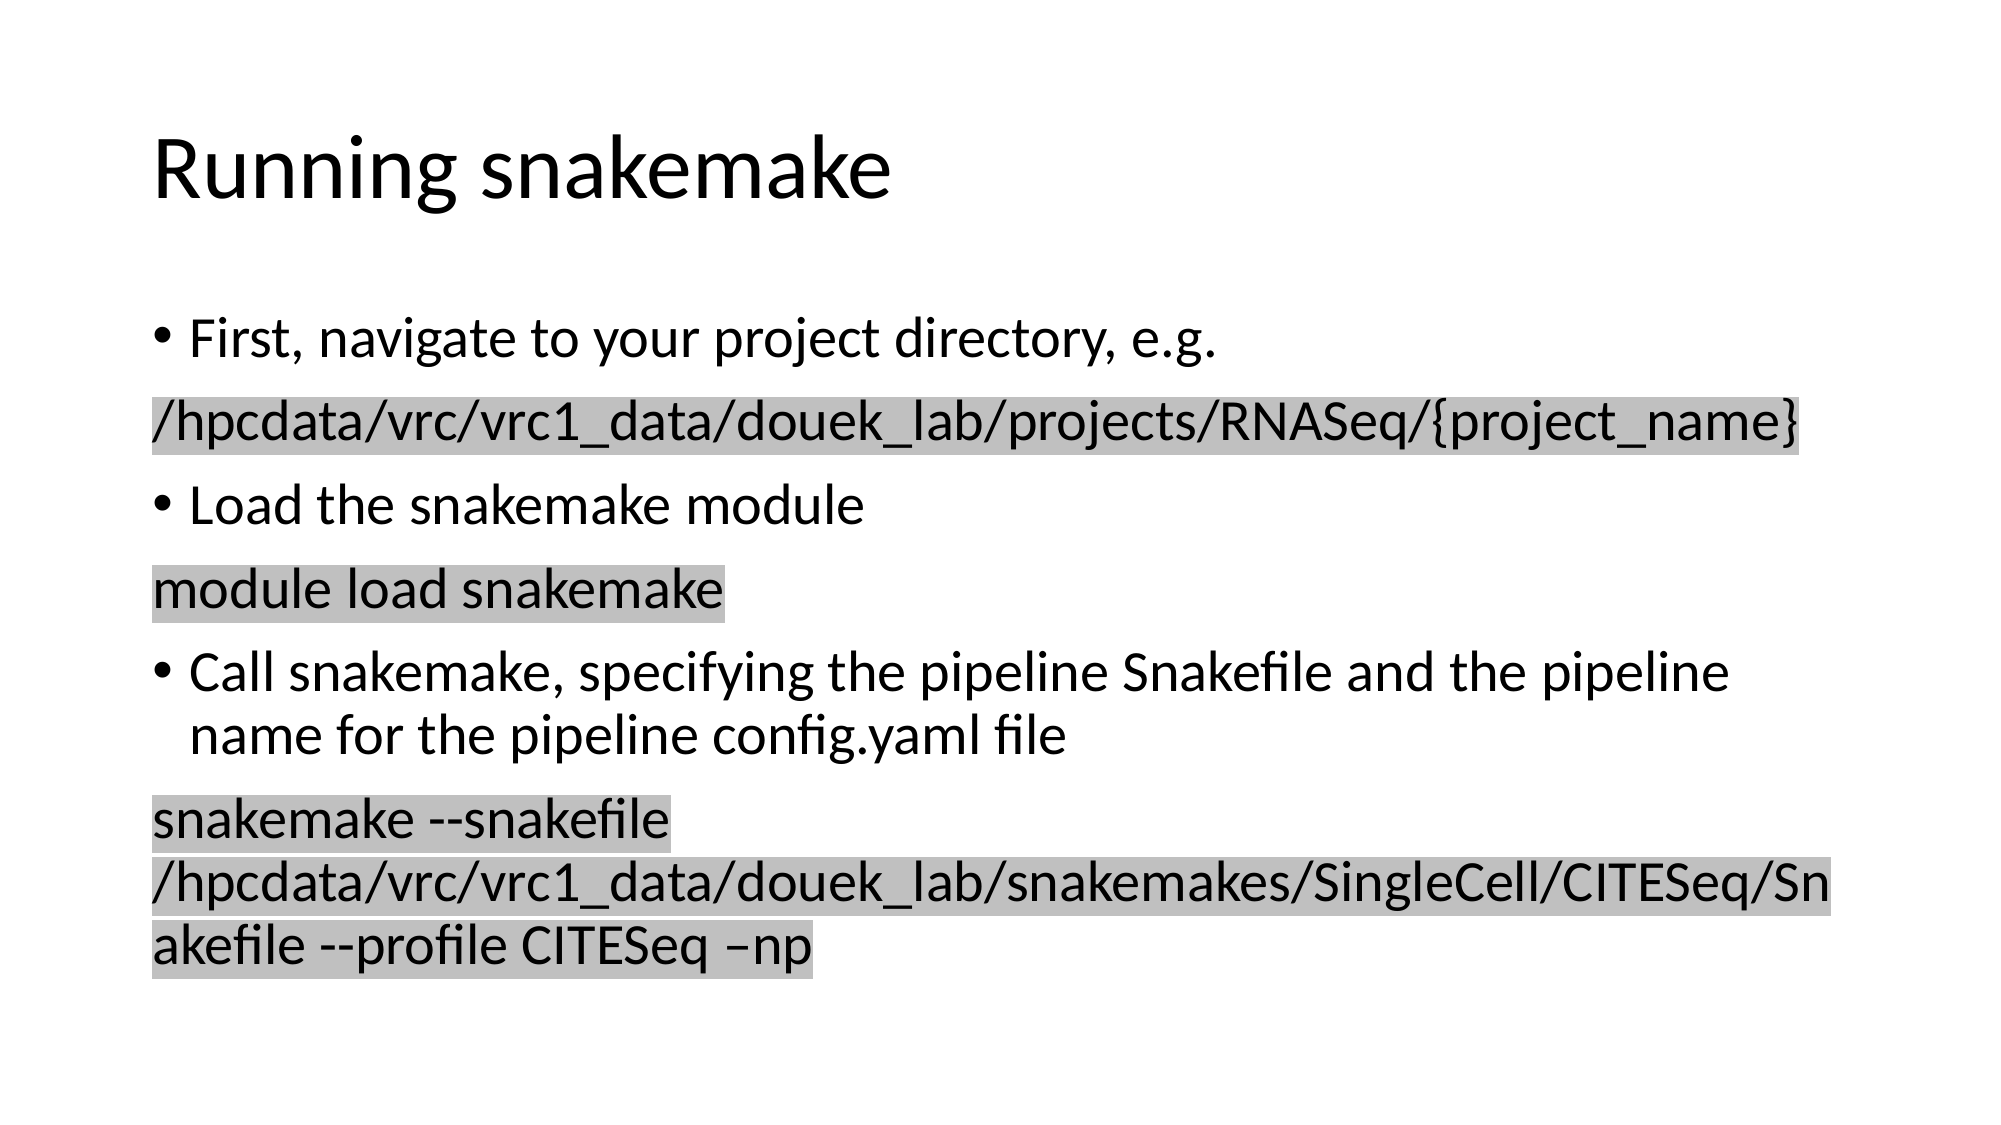

# Running snakemake
First, navigate to your project directory, e.g.
/hpcdata/vrc/vrc1_data/douek_lab/projects/RNASeq/{project_name}
Load the snakemake module
module load snakemake
Call snakemake, specifying the pipeline Snakefile and the pipeline name for the pipeline config.yaml file
snakemake --snakefile /hpcdata/vrc/vrc1_data/douek_lab/snakemakes/SingleCell/CITESeq/Snakefile --profile CITESeq –np